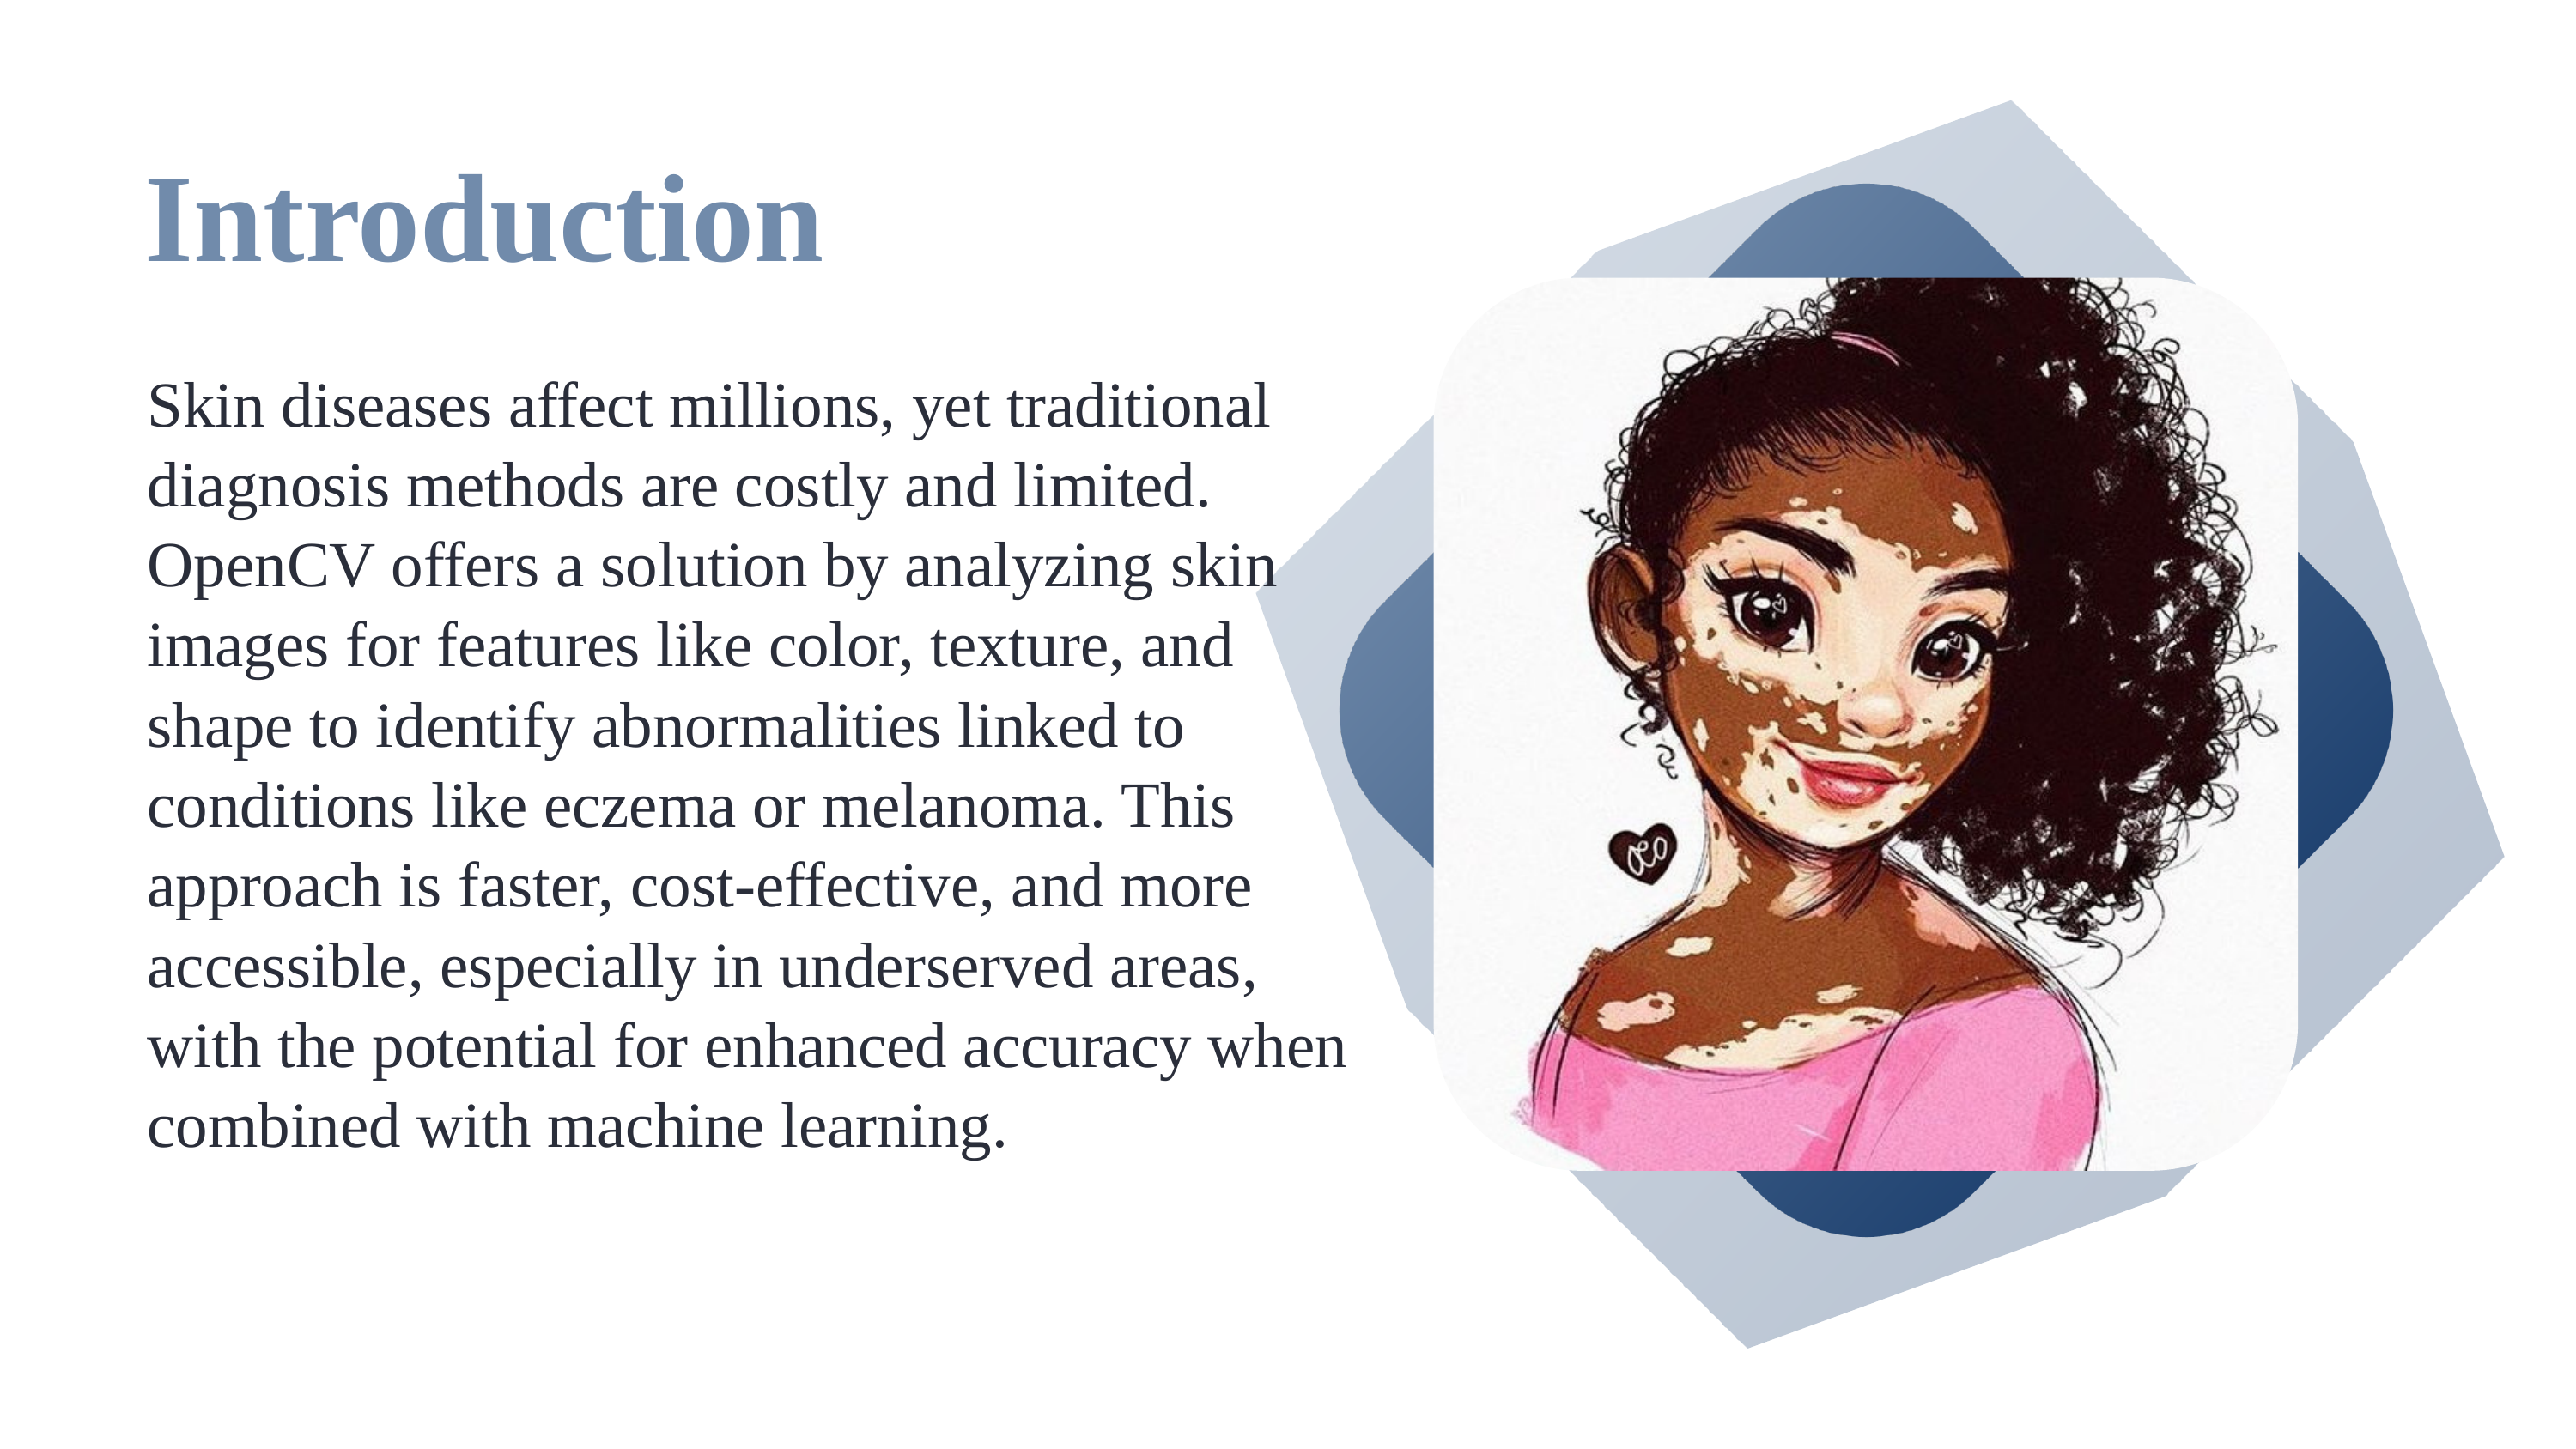

Introduction

Skin diseases affect millions, yet traditional diagnosis methods are costly and limited. OpenCV offers a solution by analyzing skin images for features like color, texture, and shape to identify abnormalities linked to conditions like eczema or melanoma. This approach is faster, cost-effective, and more accessible, especially in underserved areas, with the potential for enhanced accuracy when combined with machine learning.